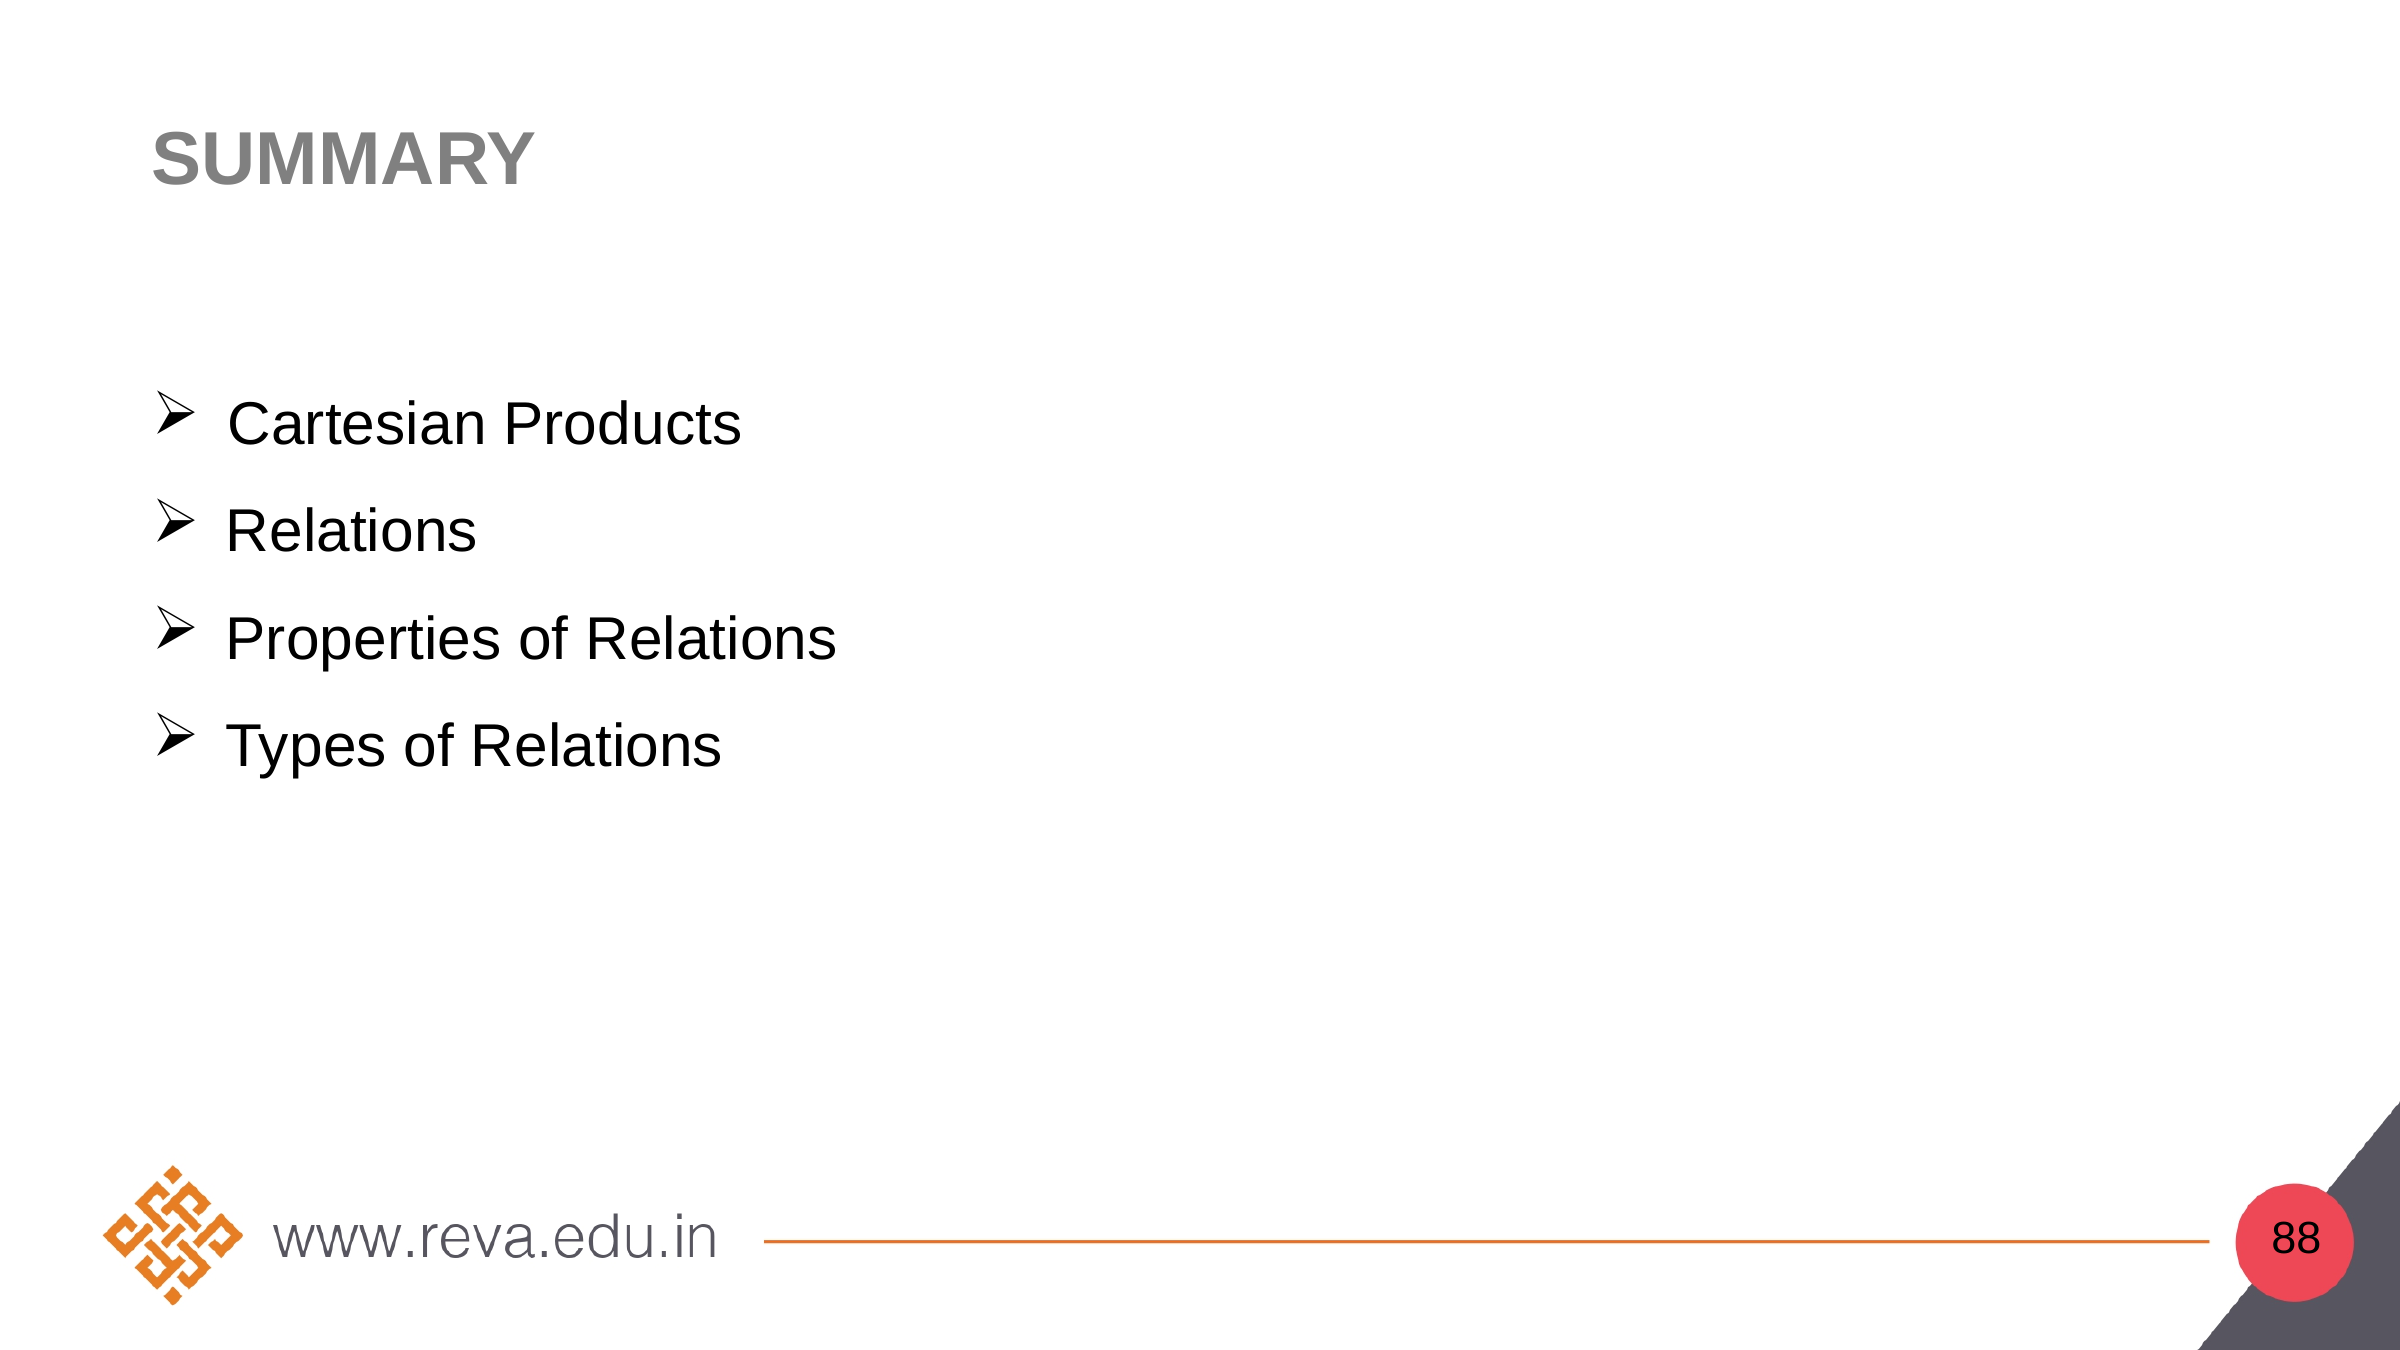

# SUMMARY
Cartesian Products
 Relations
 Properties of Relations
 Types of Relations

88